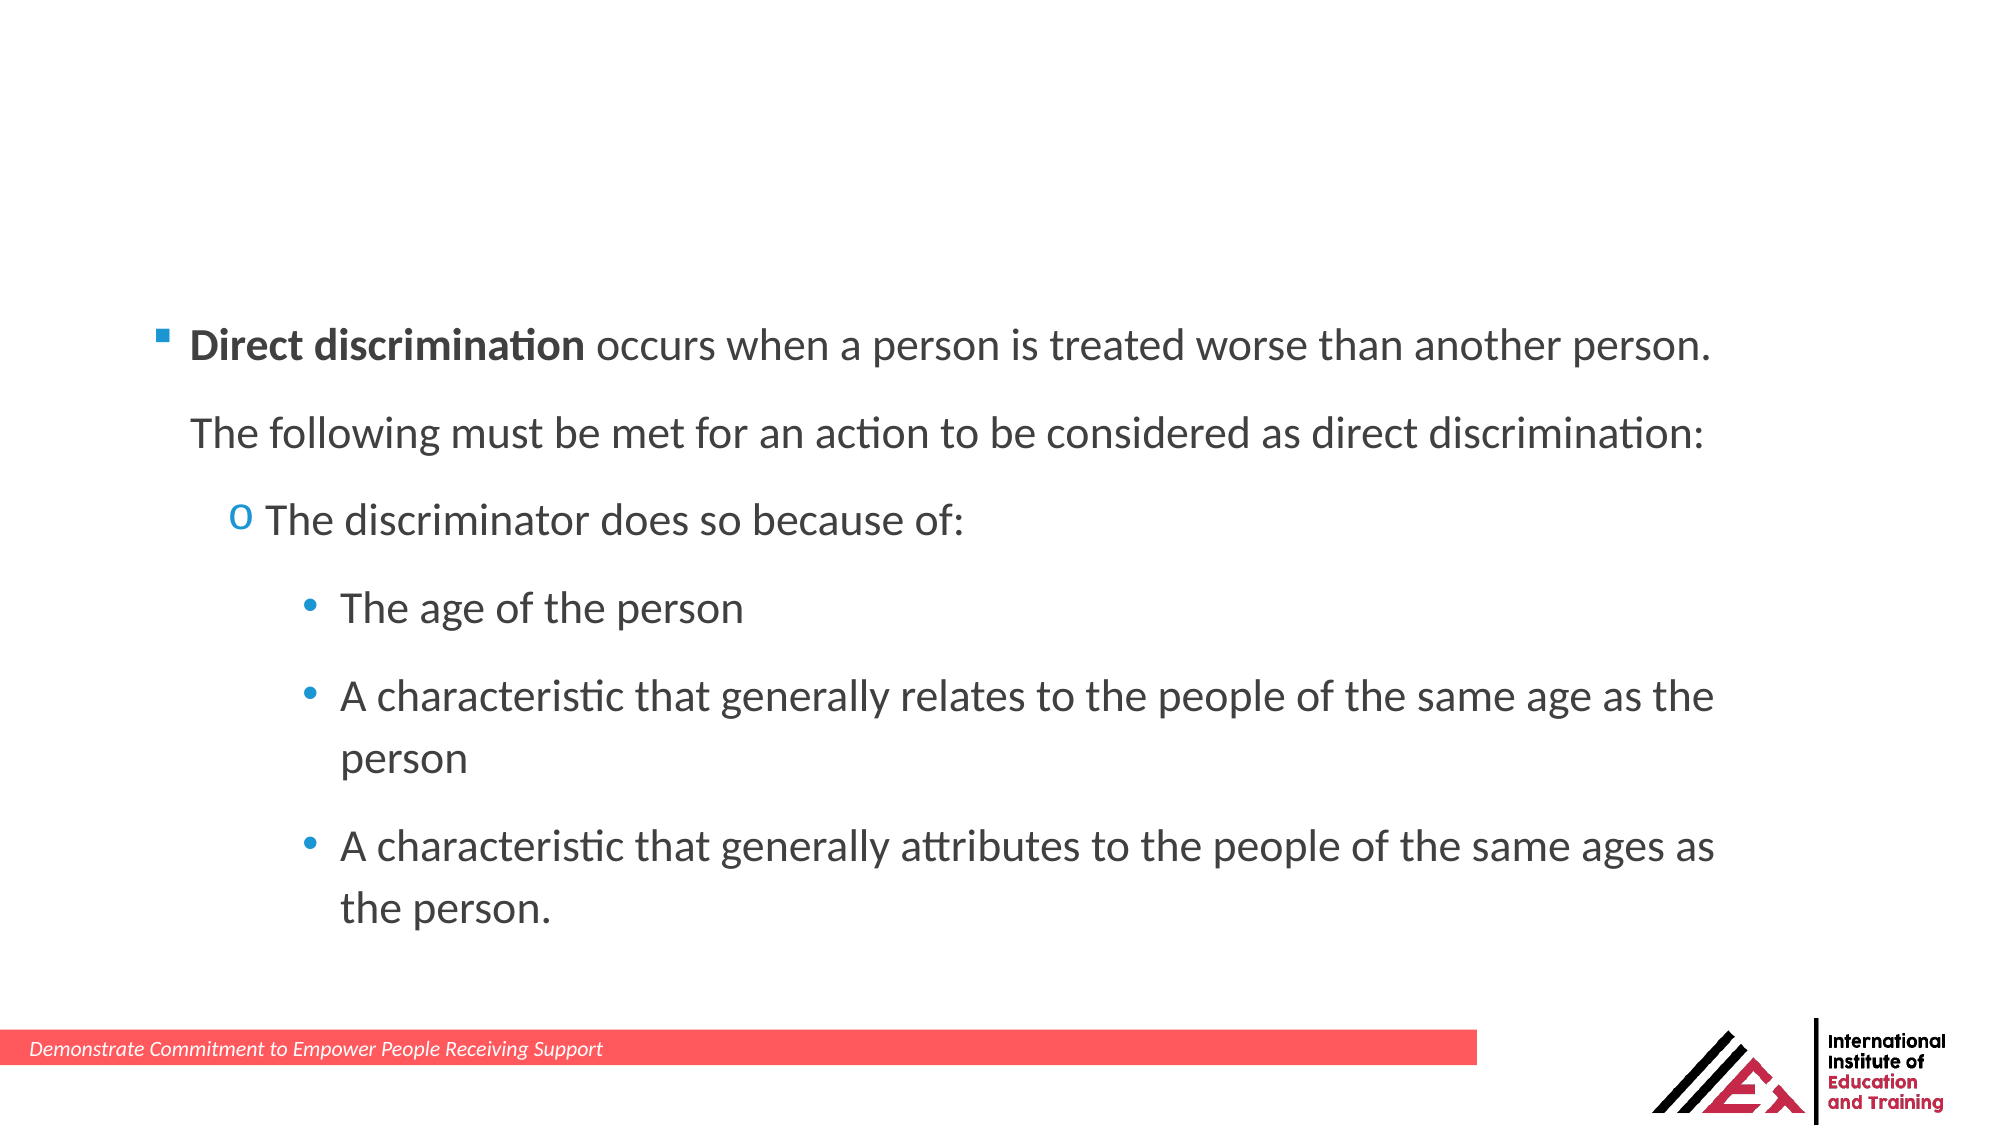

Direct discrimination occurs when a person is treated worse than another person.
The following must be met for an action to be considered as direct discrimination:
The discriminator does so because of:
The age of the person
A characteristic that generally relates to the people of the same age as the person
A characteristic that generally attributes to the people of the same ages as the person.
Demonstrate Commitment to Empower People Receiving Support